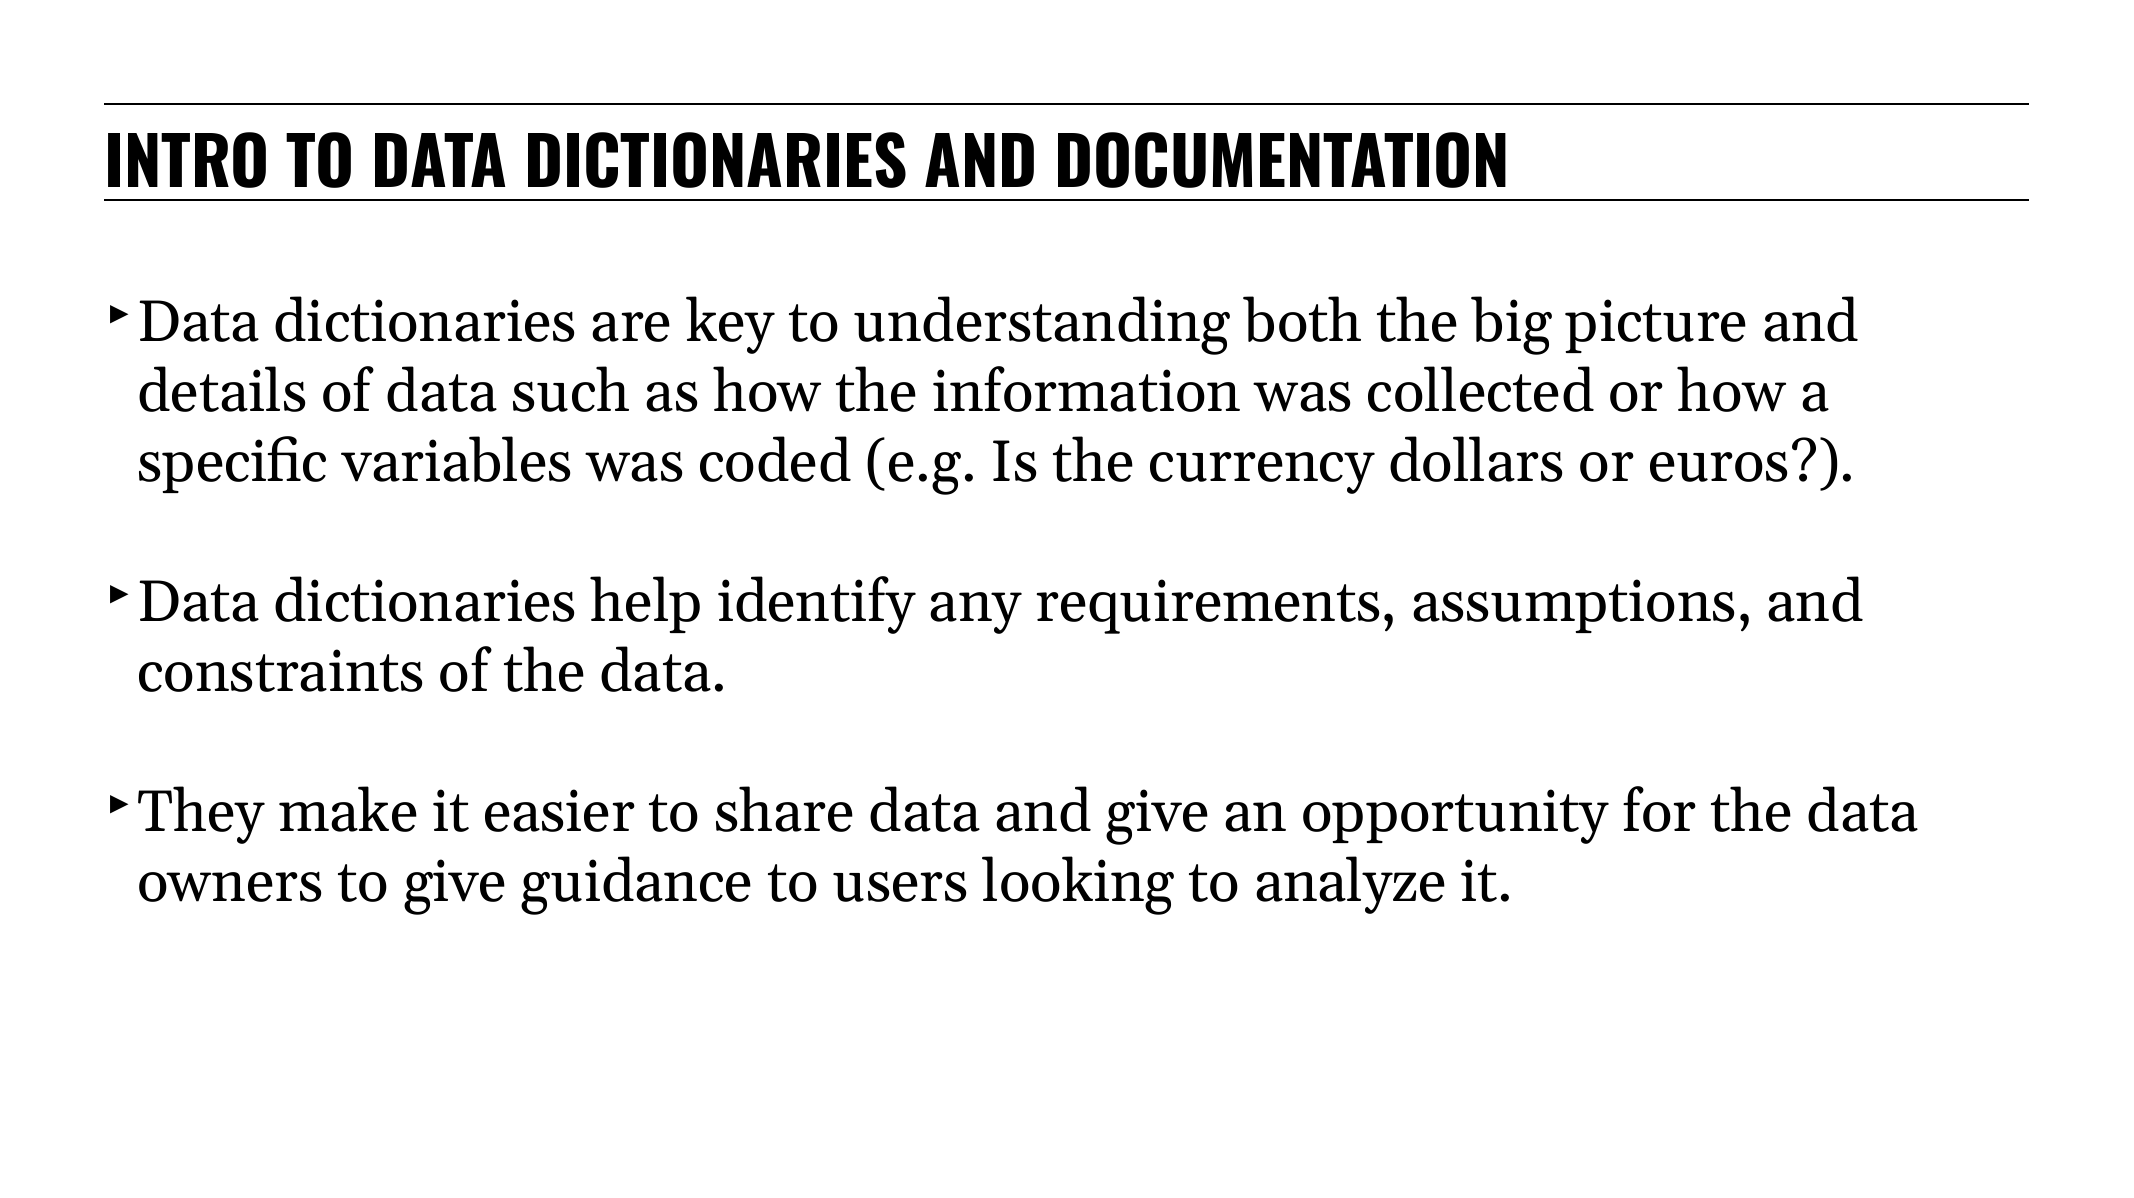

INTRO TO DATA DICTIONARIES AND DOCUMENTATION

Data dictionaries are key to understanding both the big picture and details of data such as how the information was collected or how a specific variables was coded (e.g. Is the currency dollars or euros?).

Data dictionaries help identify any requirements, assumptions, and constraints of the data.

They make it easier to share data and give an opportunity for the data owners to give guidance to users looking to analyze it.